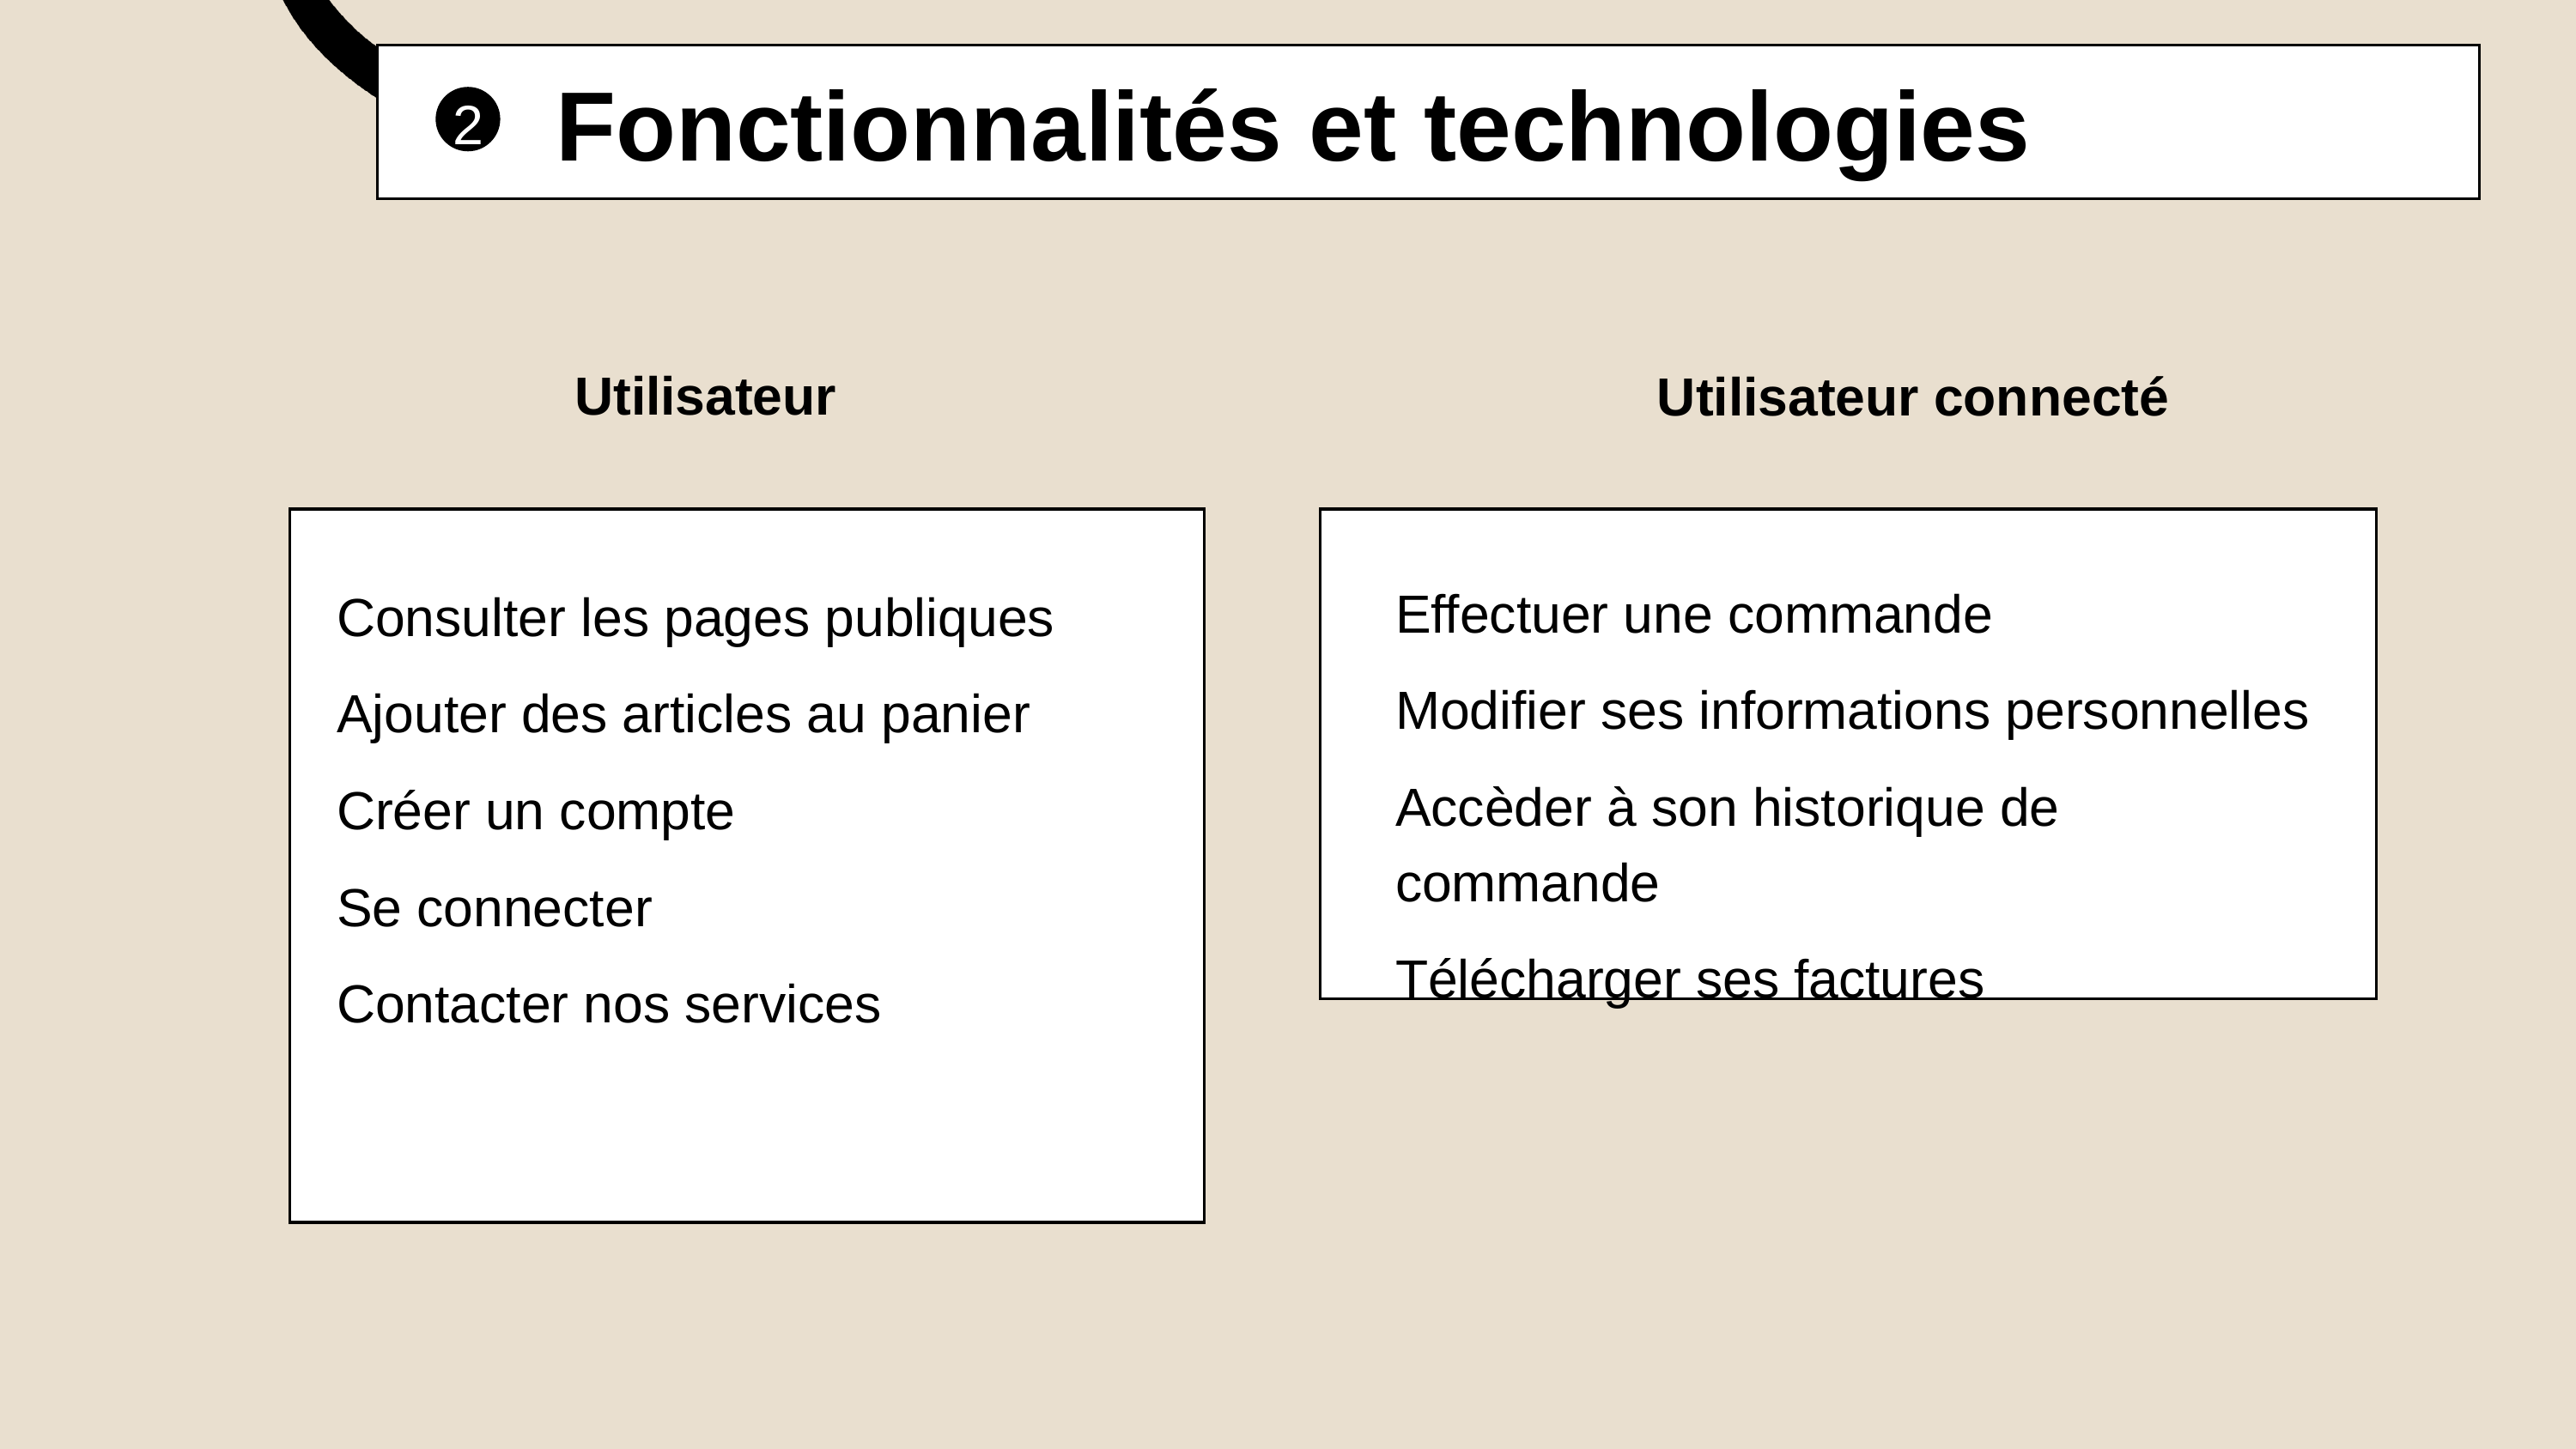

2
Fonctionnalités et technologies
Utilisateur
Utilisateur connecté

Effectuer une commande
Modifier ses informations personnelles
Accèder à son historique de commande
Télécharger ses factures
Consulter les pages publiques
Ajouter des articles au panier
Créer un compte
Se connecter
Contacter nos services